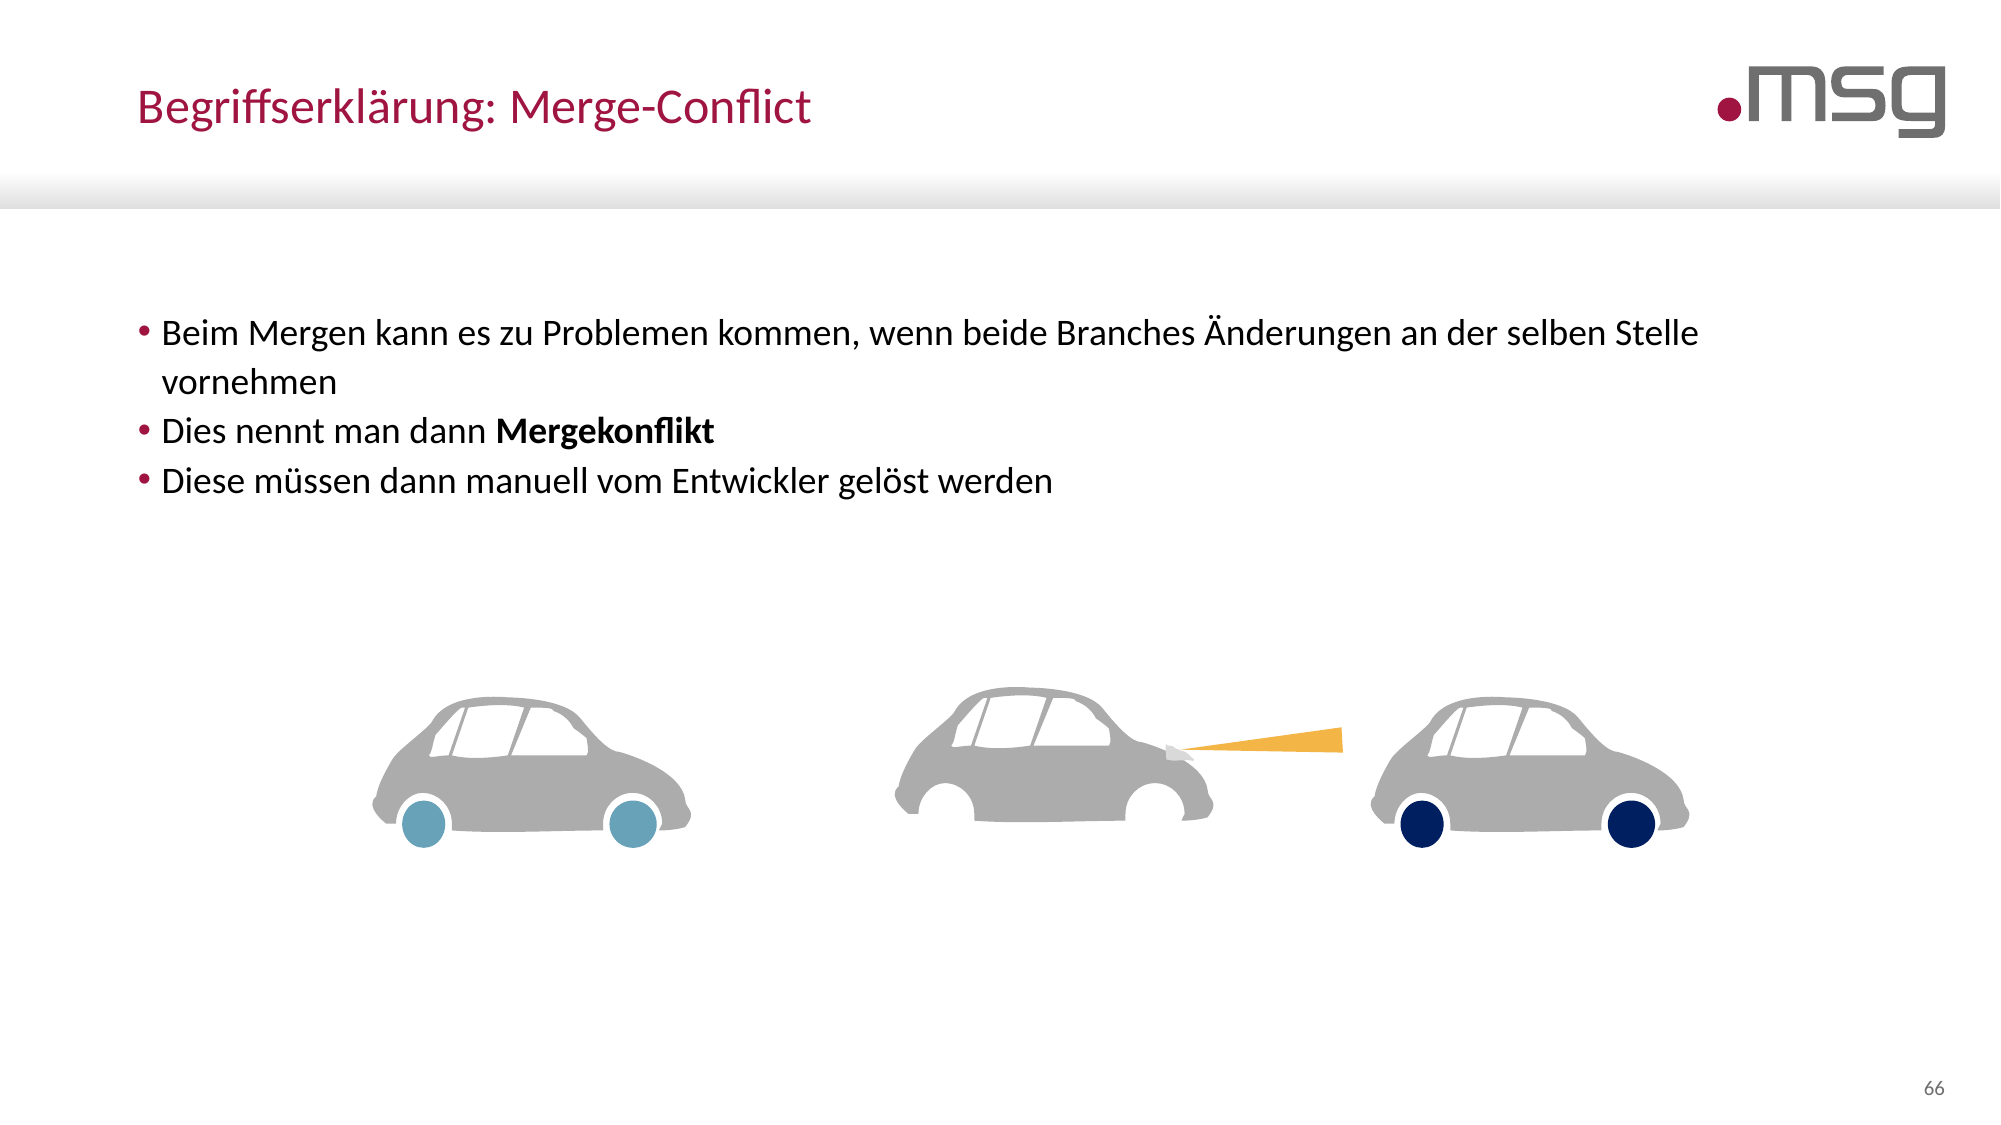

# Begriffserklärung: Merge-Conflict
Beim Mergen kann es zu Problemen kommen, wenn beide Branches Änderungen an der selben Stelle vornehmen
Dies nennt man dann Mergekonflikt
Diese müssen dann manuell vom Entwickler gelöst werden

66